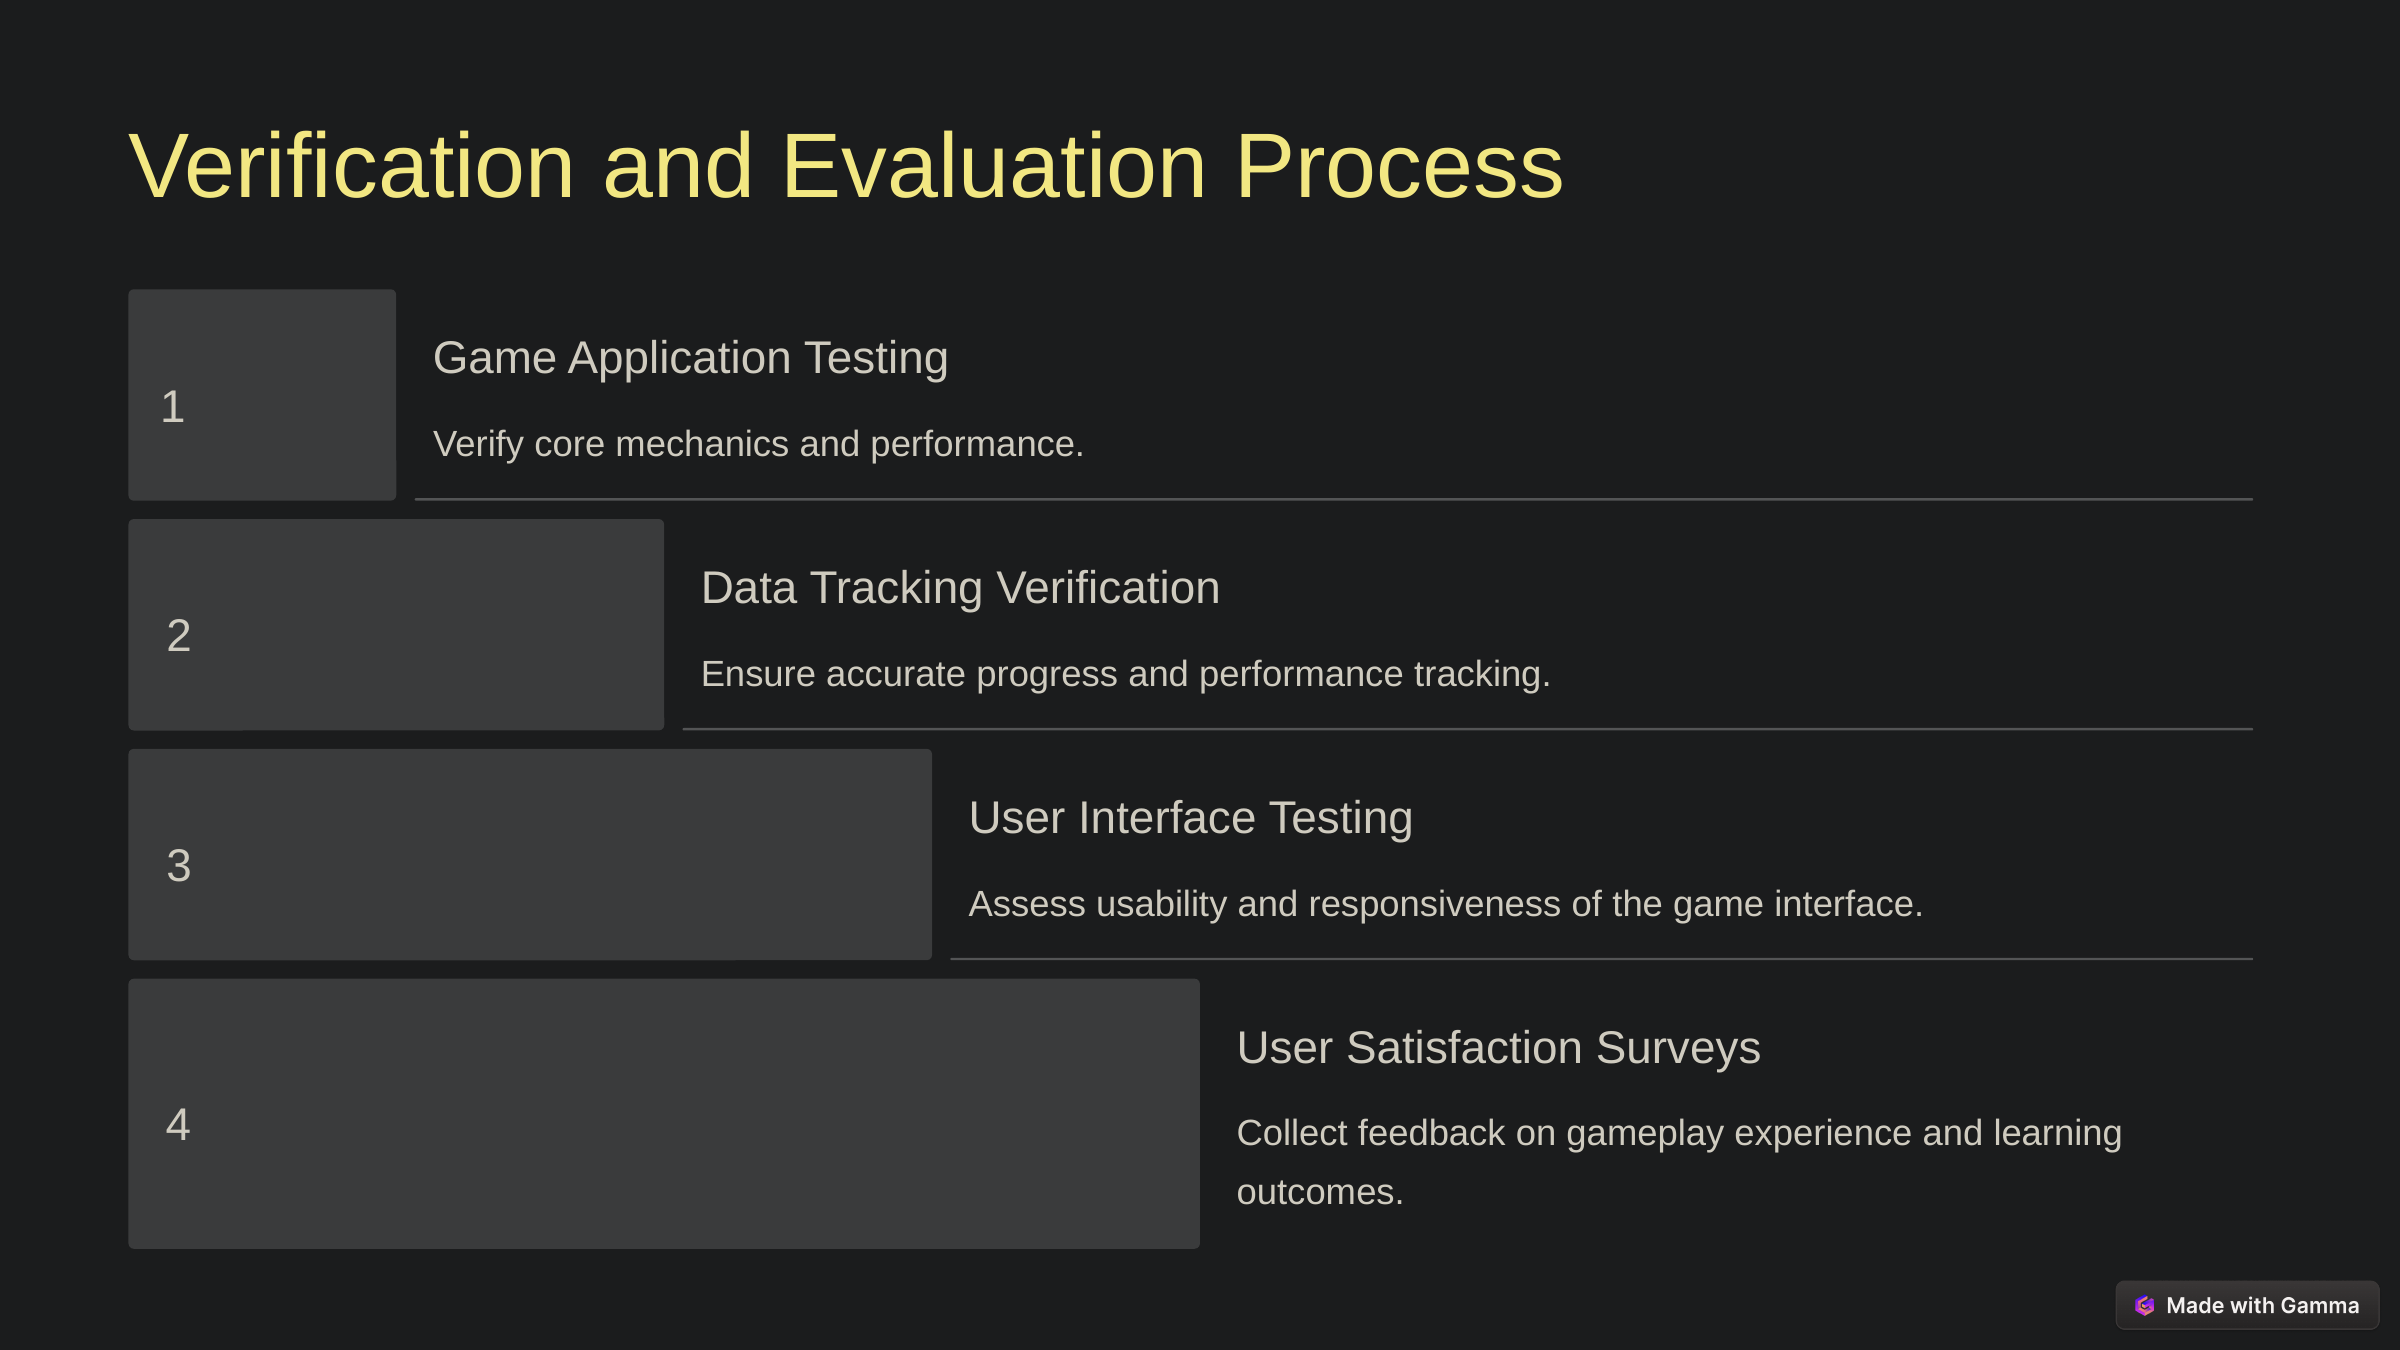

Verification and Evaluation Process

Game Application Testing
1
Verify core mechanics and performance.

Data Tracking Verification
2
Ensure accurate progress and performance tracking.

User Interface Testing
3
Assess usability and responsiveness of the game interface.

User Satisfaction Surveys
4
Collect feedback on gameplay experience and learning outcomes.